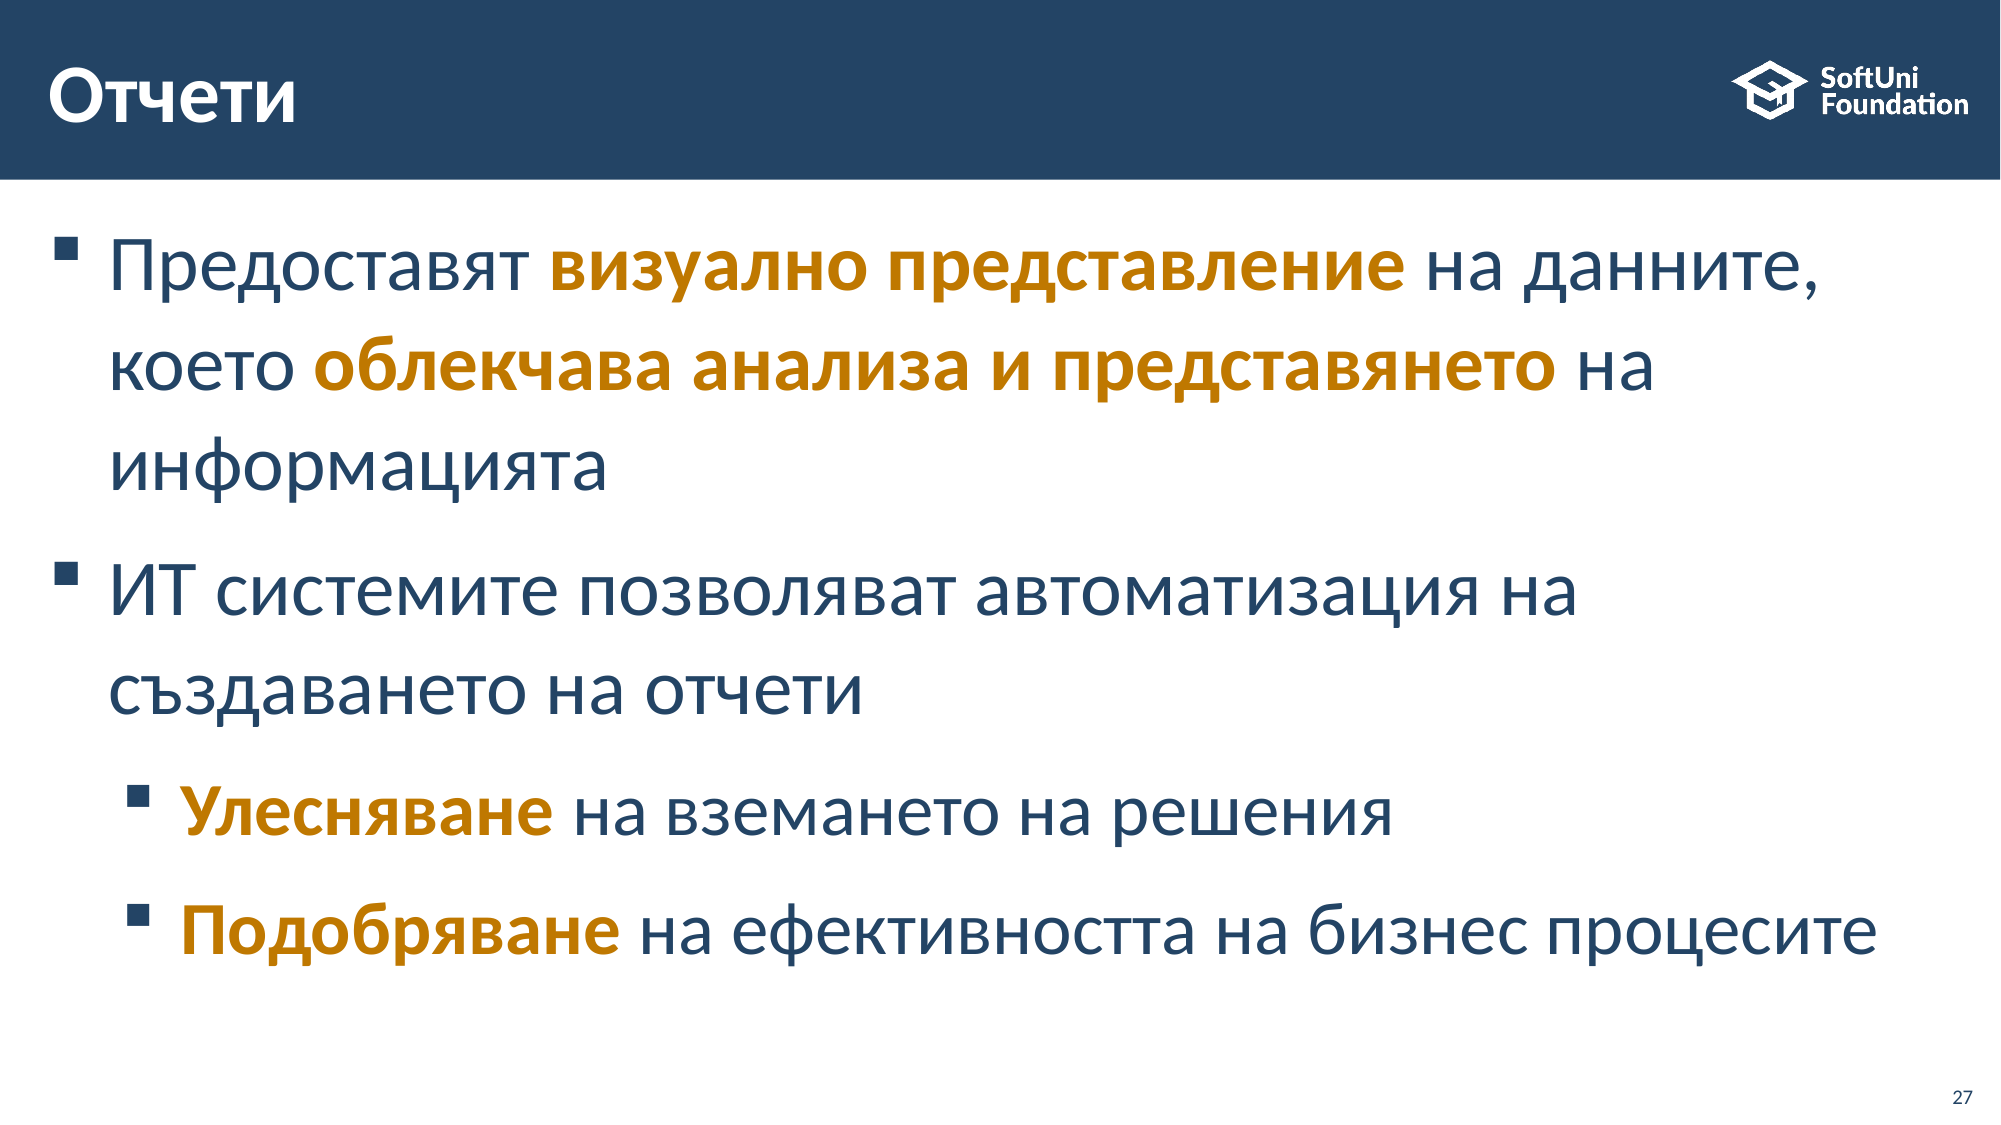

# Отчети
Предоставят визуално представление на данните, което облекчава анализа и представянето на информацията
ИТ системите позволяват автоматизация на създаването на отчети
Улесняване на вземането на решения
Подобряване на ефективността на бизнес процесите

27